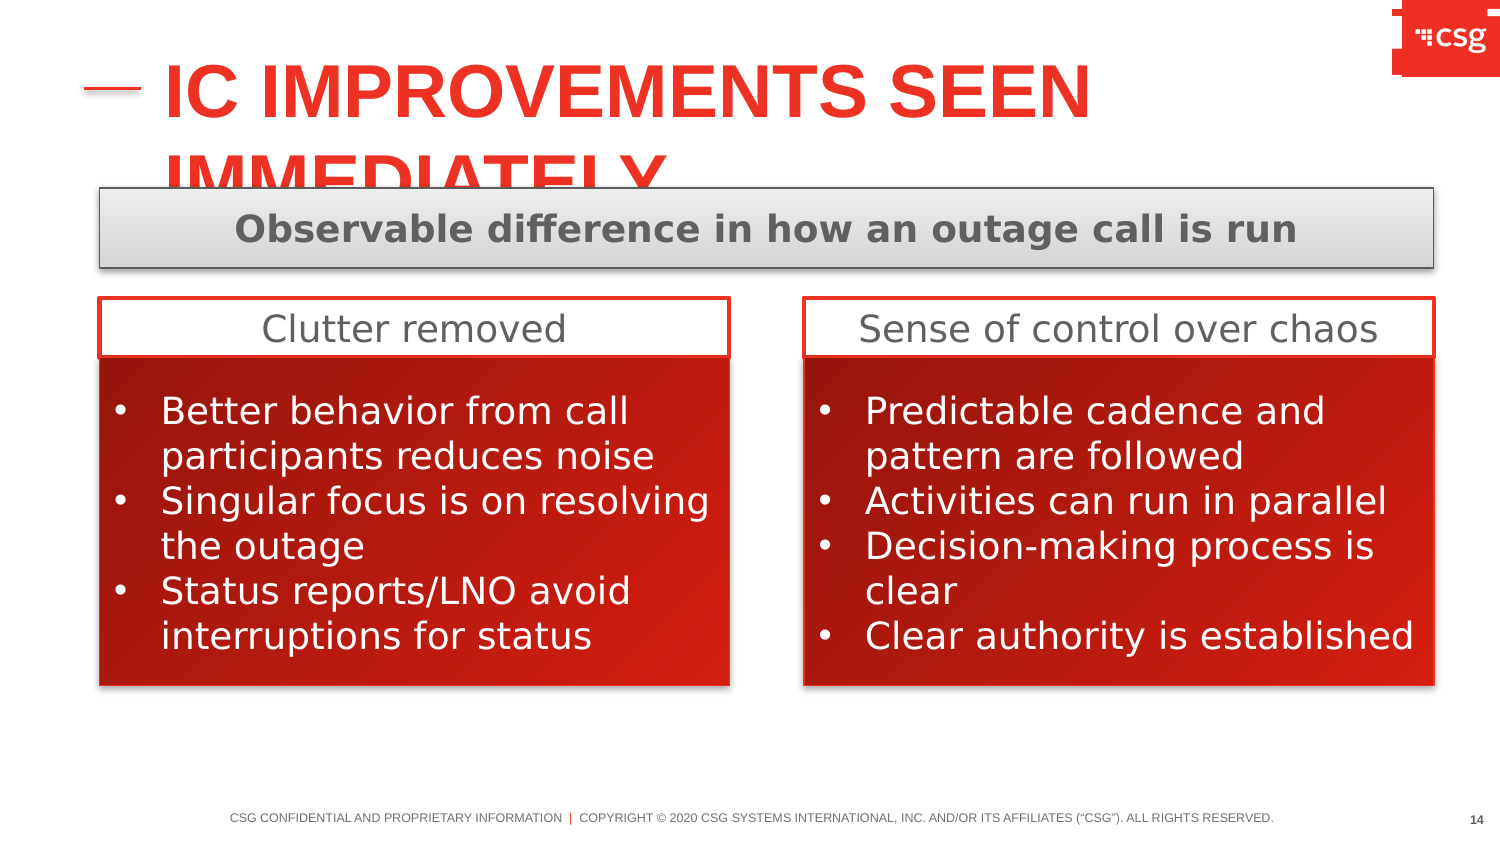

IC Improvements seen immediately
Observable difference in how an outage call is run
Clutter removed
Sense of control over chaos
Better behavior from call participants reduces noise
Singular focus is on resolving the outage
Status reports/LNO avoid interruptions for status
Predictable cadence and pattern are followed
Activities can run in parallel
Decision-making process is clear
Clear authority is established
14